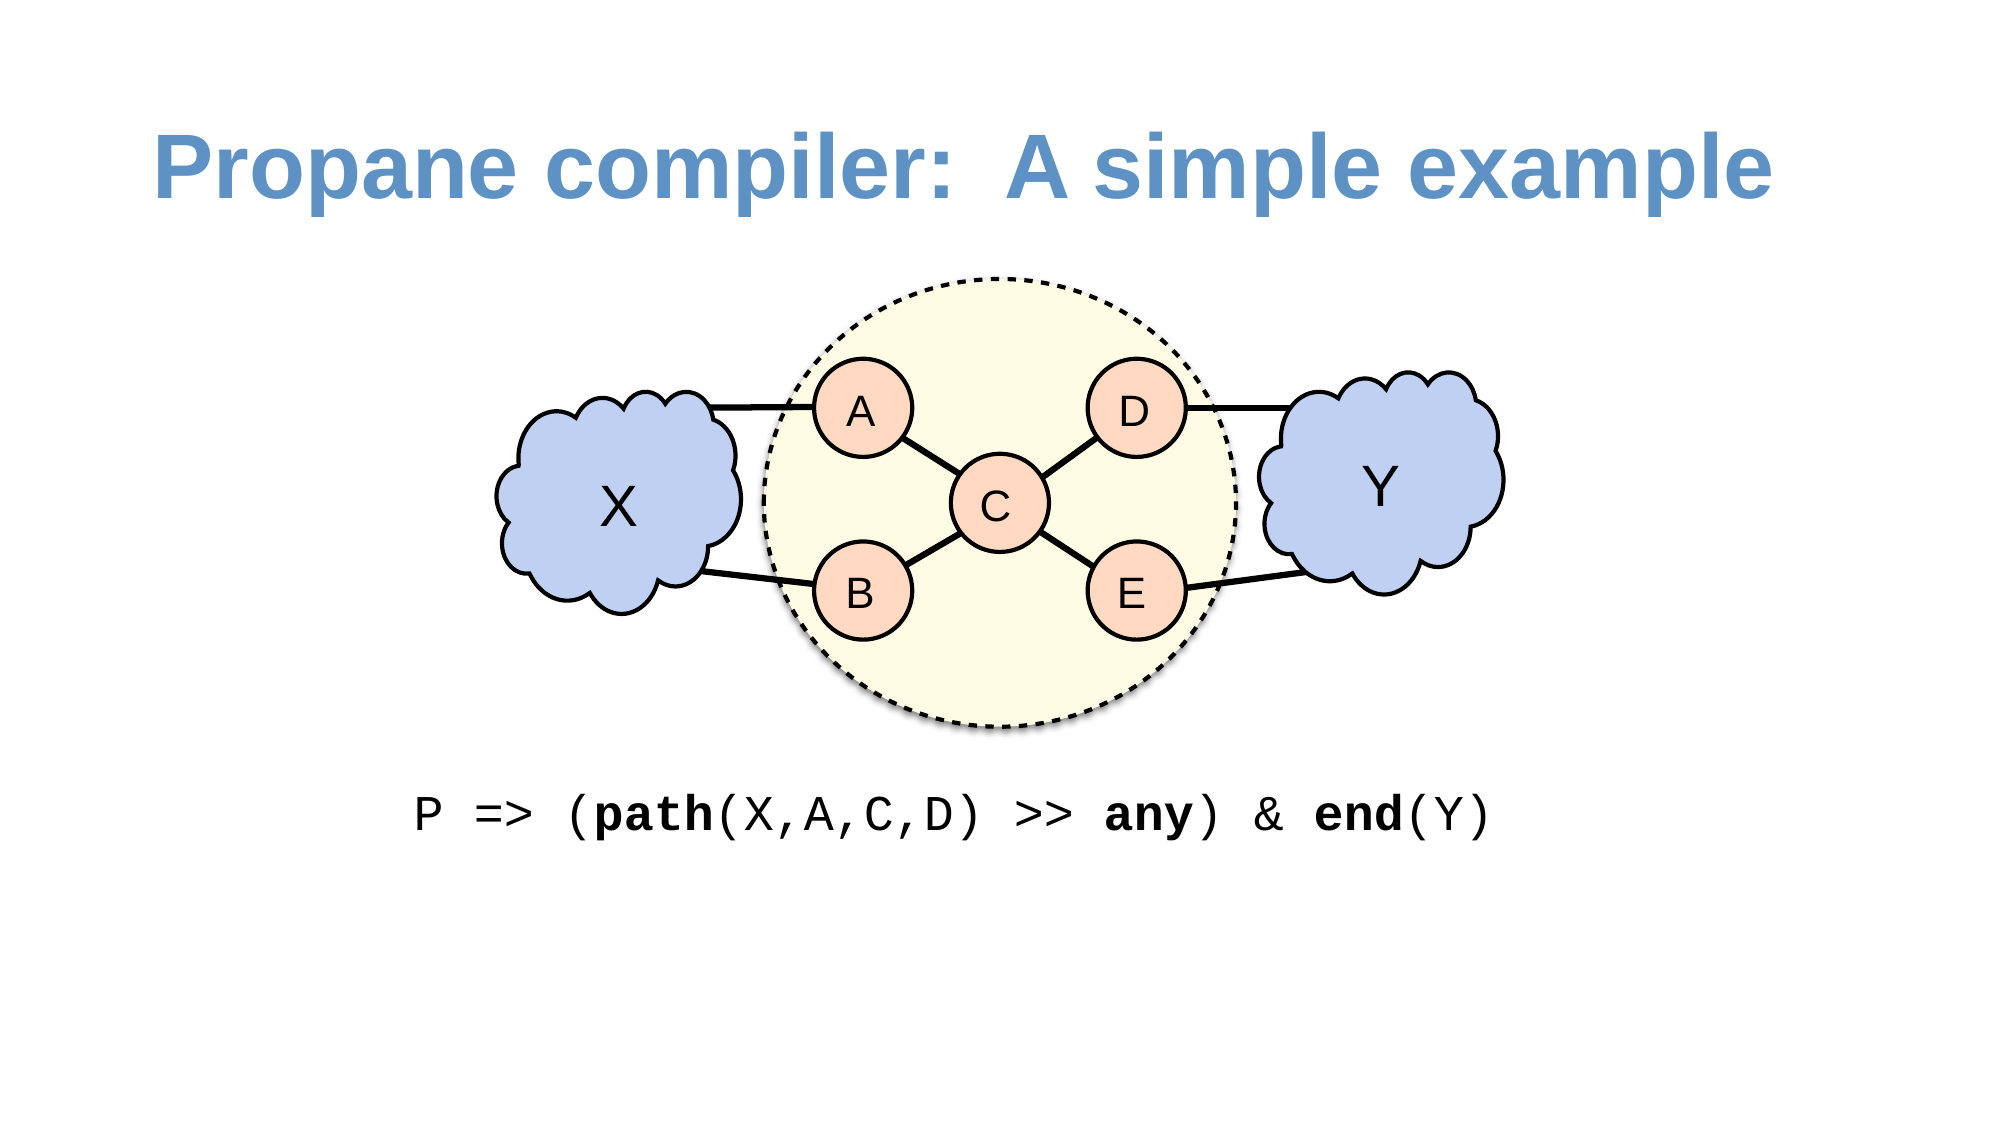

# Propane compiler:  A simple example

A

D
Y
X

C

B

E

P => (path(X,A,C,D) >> any) & end(Y)